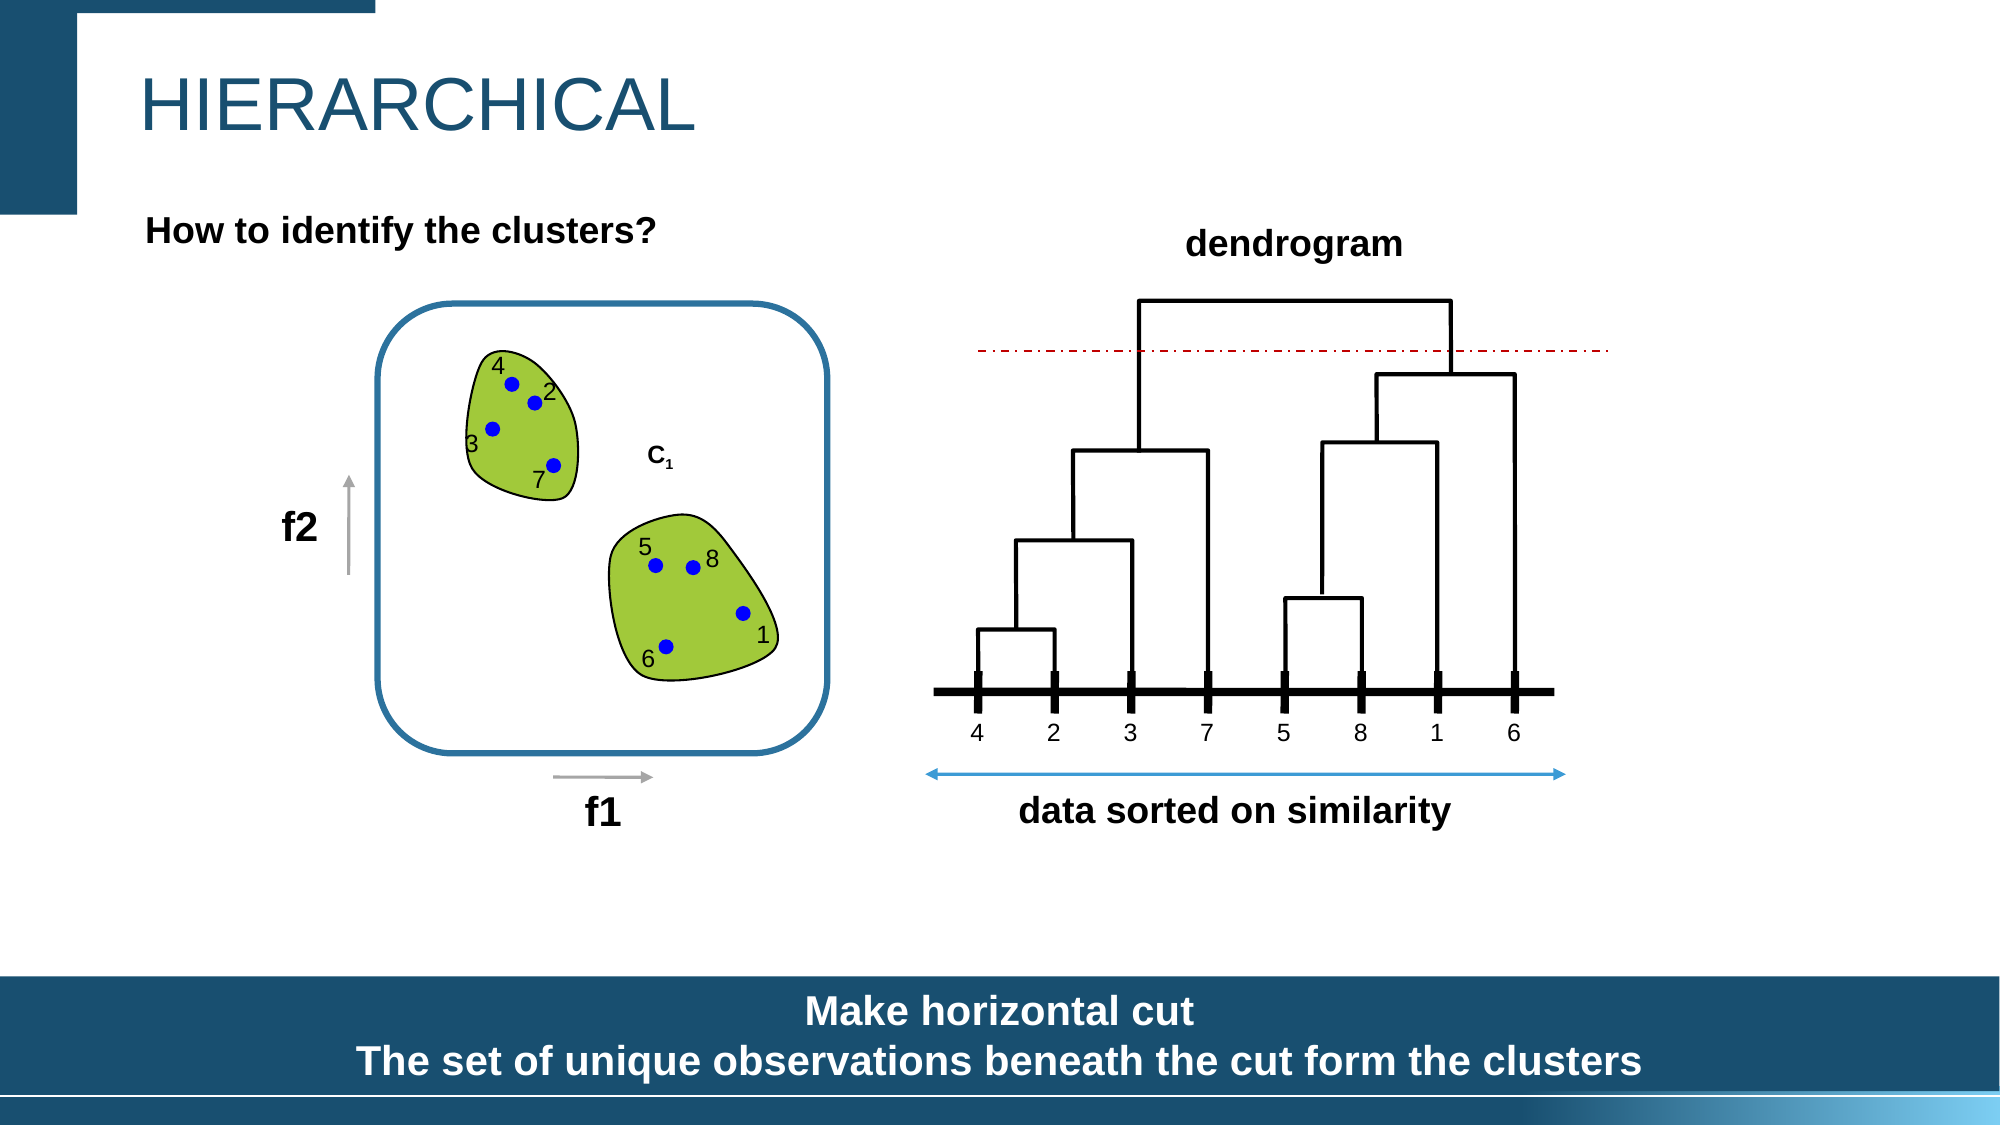

hierarchical
How to identify the clusters?
dendrogram

4

2

3

C1

7

f2

f1

5
8

1

6

4
2
3
7
5
8
1
6

data sorted on similarity
Make horizontal cut
The set of unique observations beneath the cut form the clusters